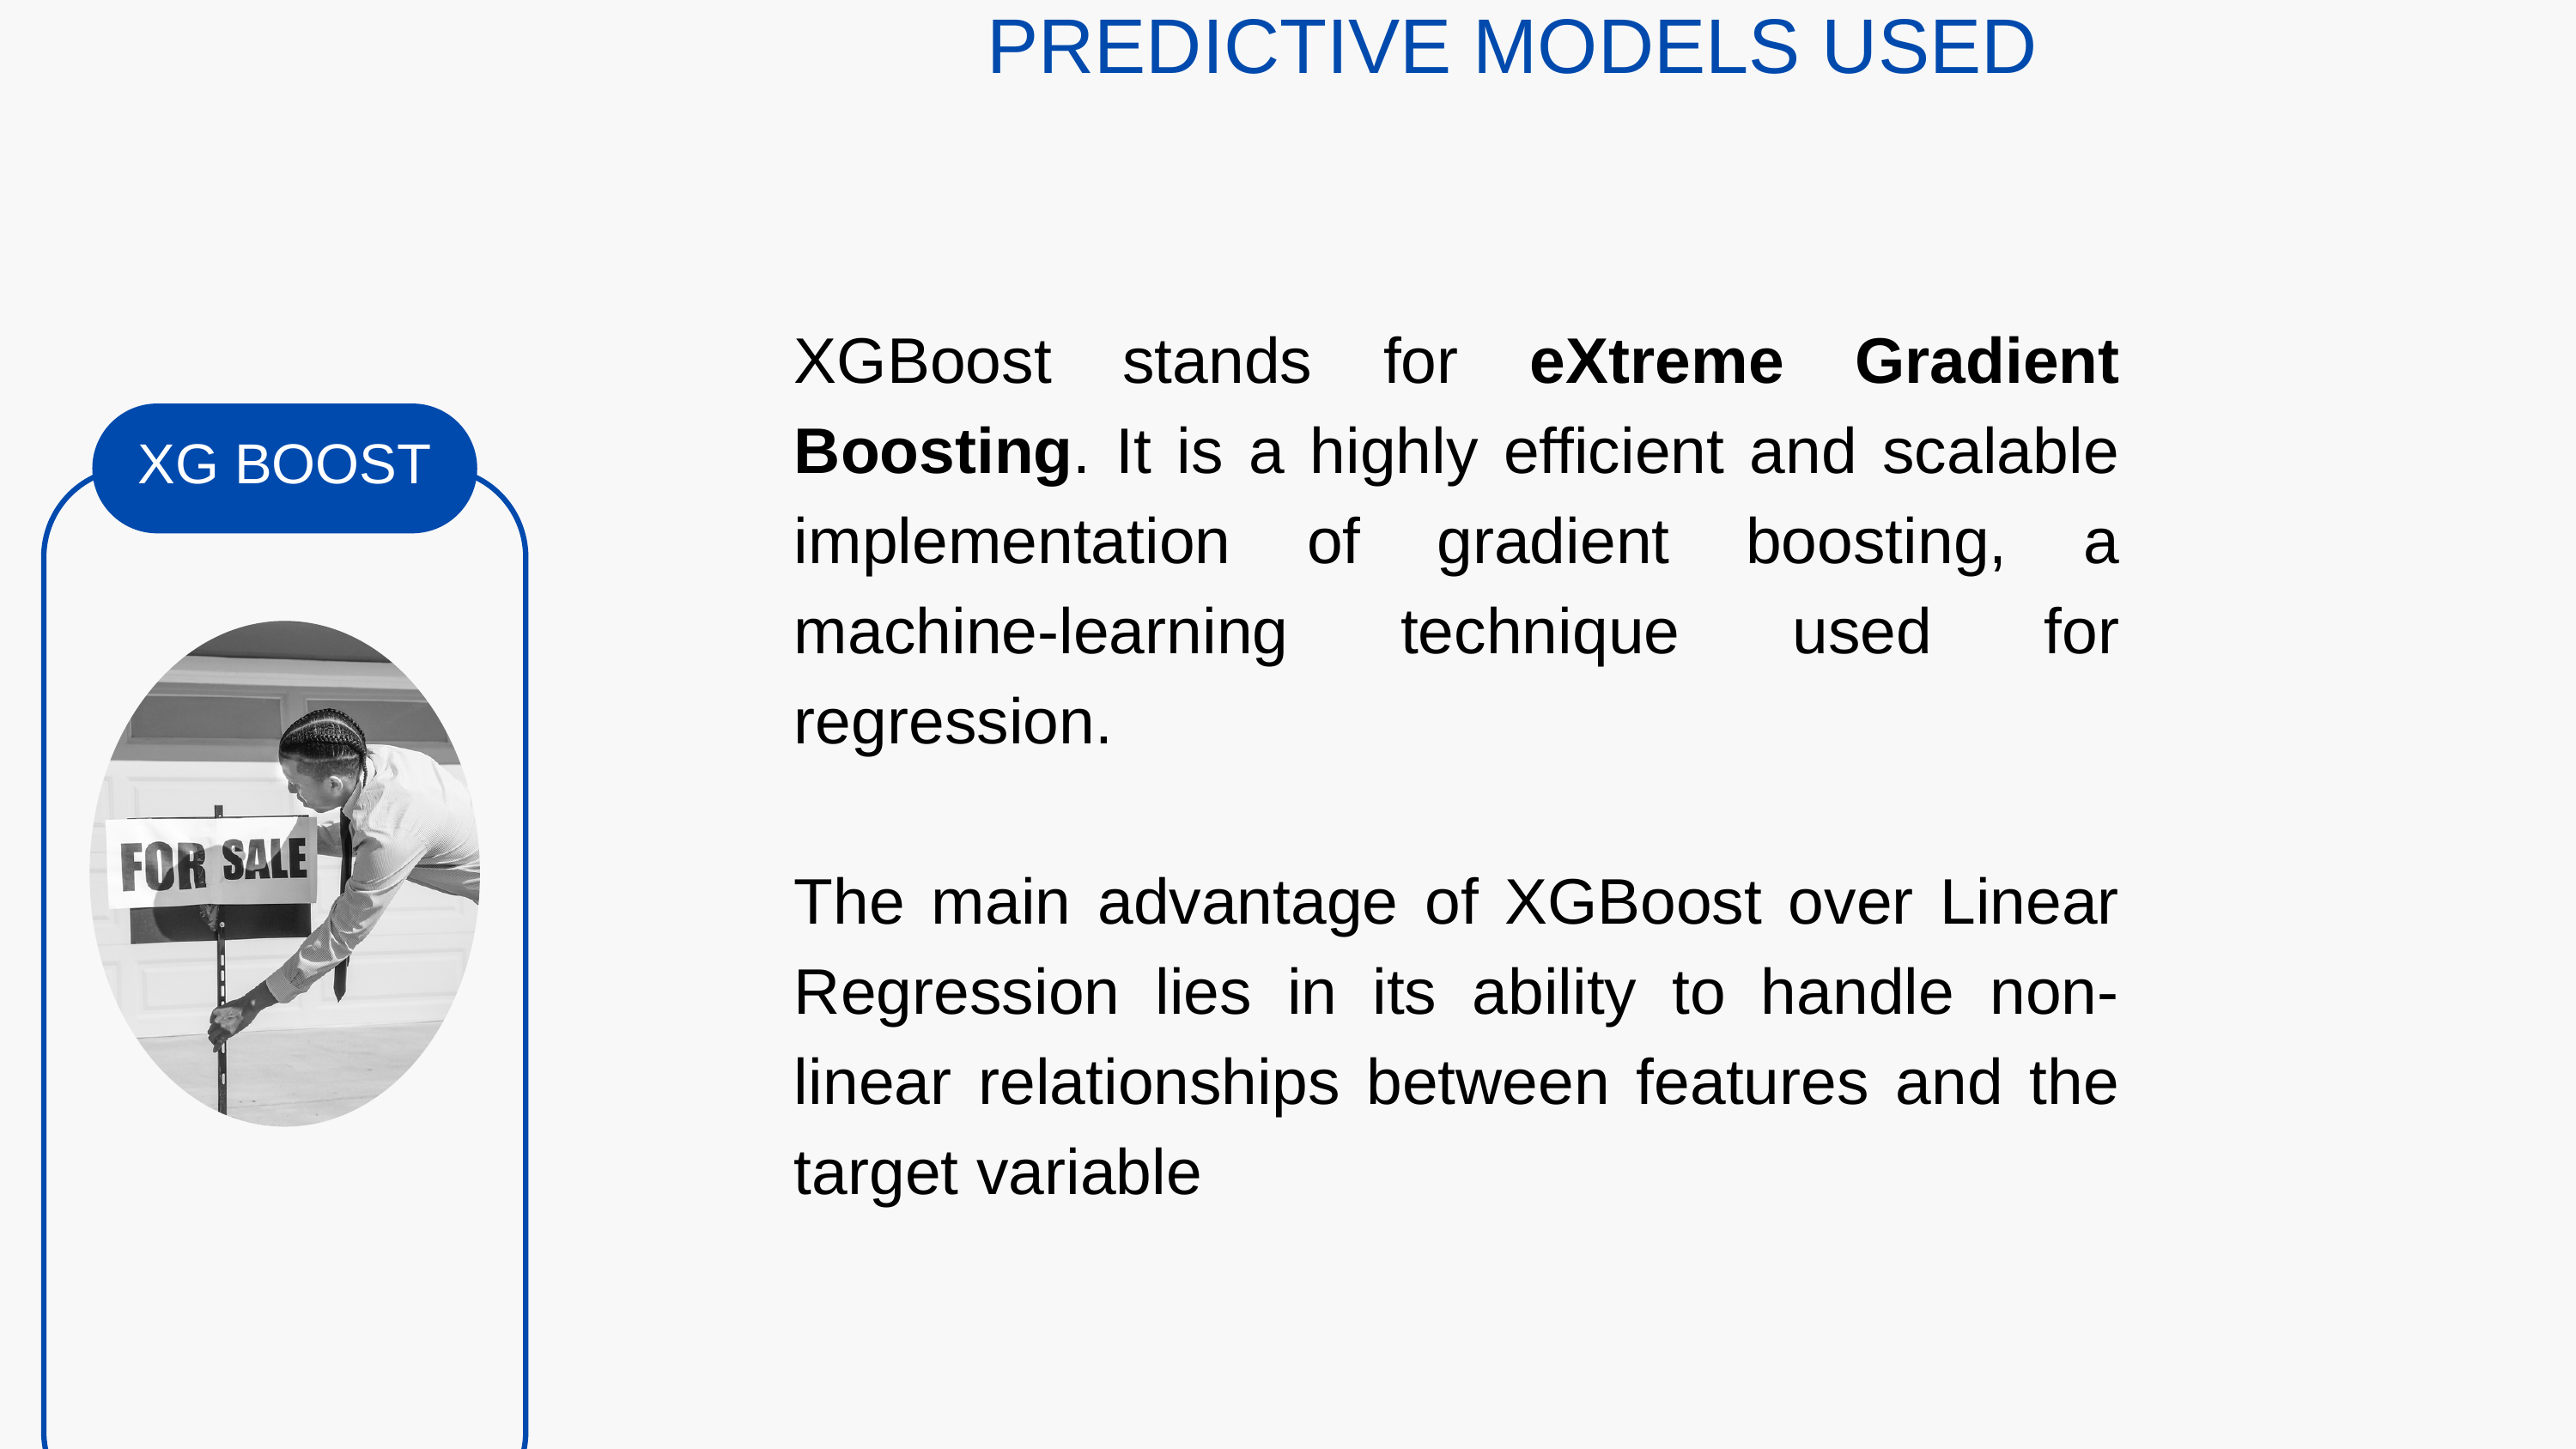

PREDICTIVE MODELS USED
XGBoost stands for eXtreme Gradient Boosting. It is a highly efficient and scalable implementation of gradient boosting, a machine-learning technique used for regression.

The main advantage of XGBoost over Linear Regression lies in its ability to handle non-linear relationships between features and the target variable

XG BOOST